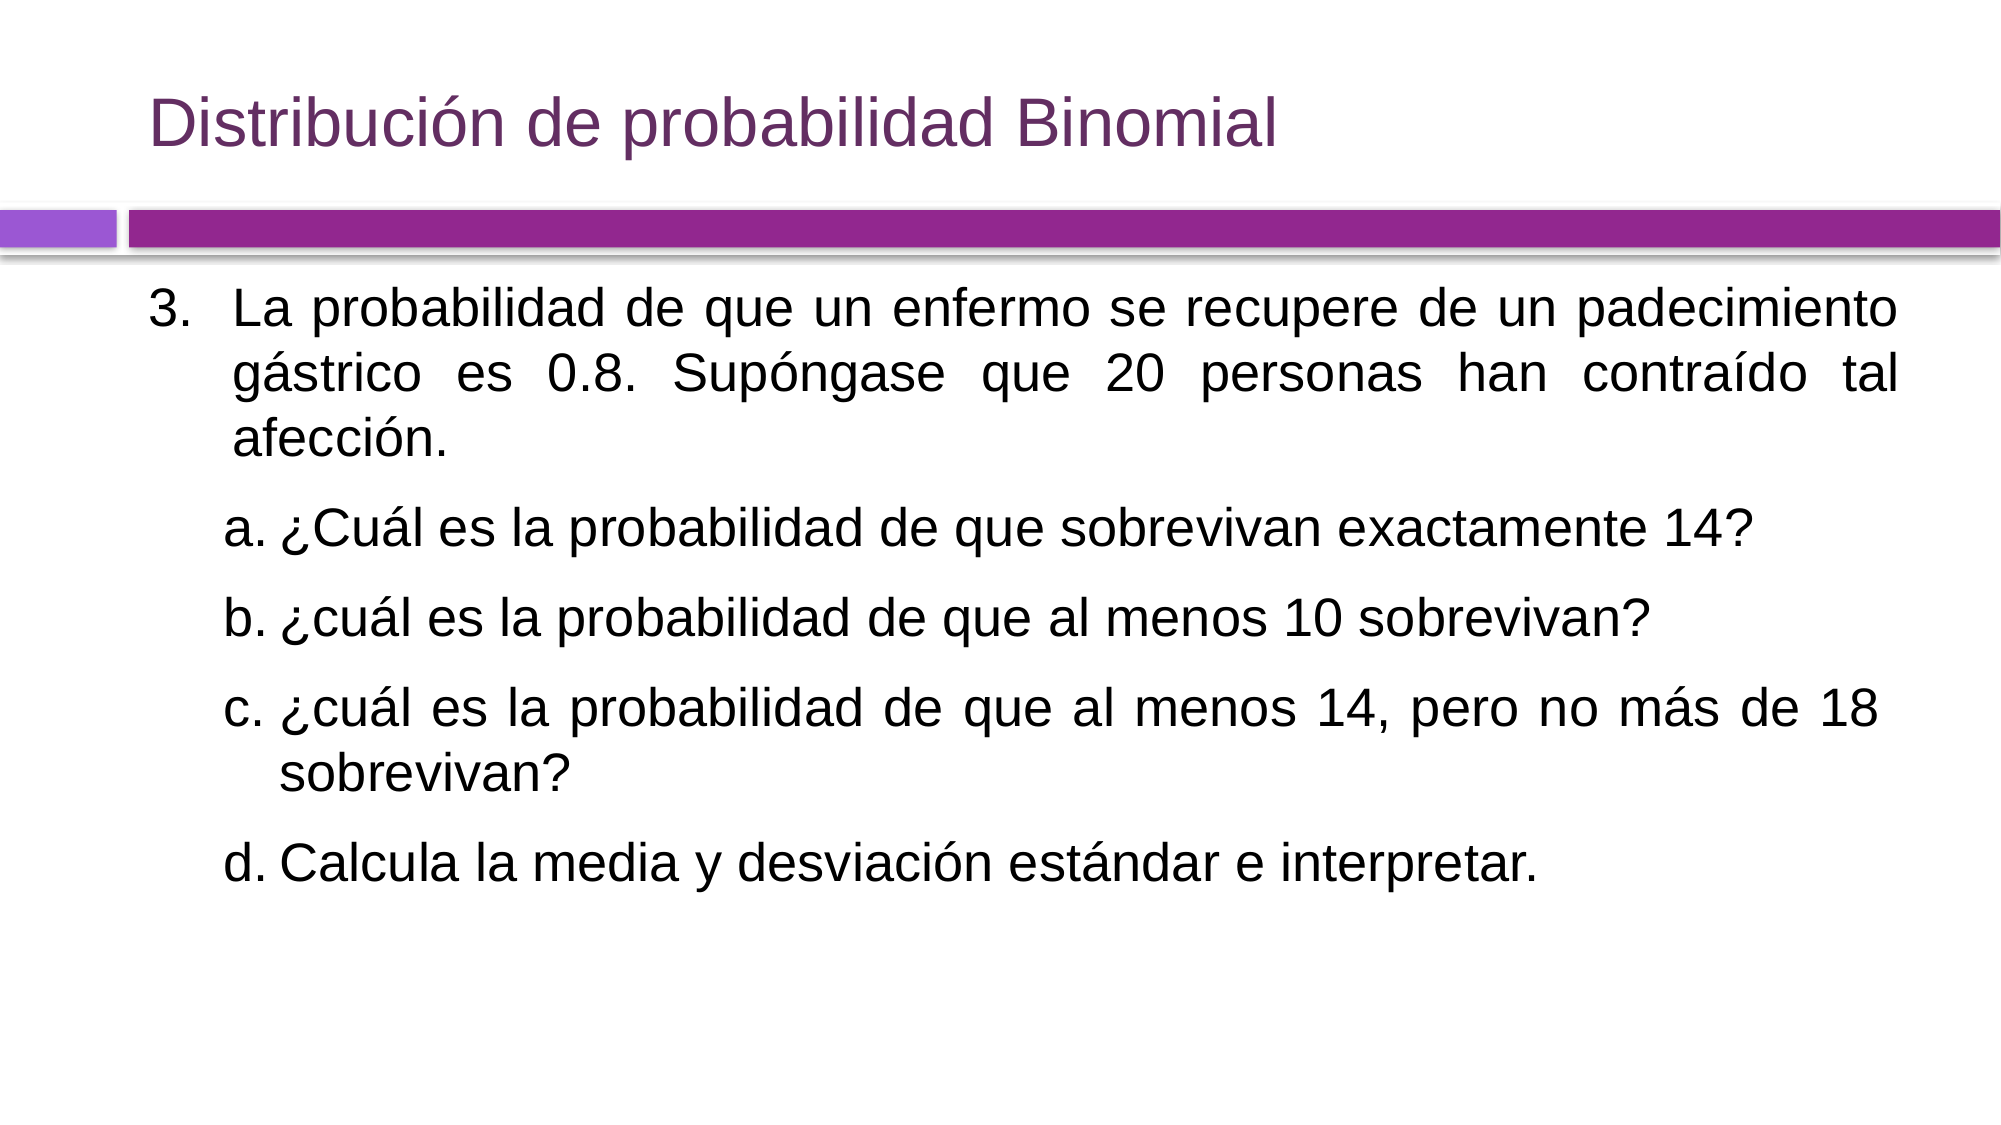

# Distribución de probabilidad Binomial

La probabilidad de que un enfermo se recupere de un padecimiento gástrico es 0.8. Supóngase que 20 personas han contraído tal afección.
¿Cuál es la probabilidad de que sobrevivan exactamente 14?
¿cuál es la probabilidad de que al menos 10 sobrevivan?
¿cuál es la probabilidad de que al menos 14, pero no más de 18  sobrevivan?
Calcula la media y desviación estándar e interpretar.